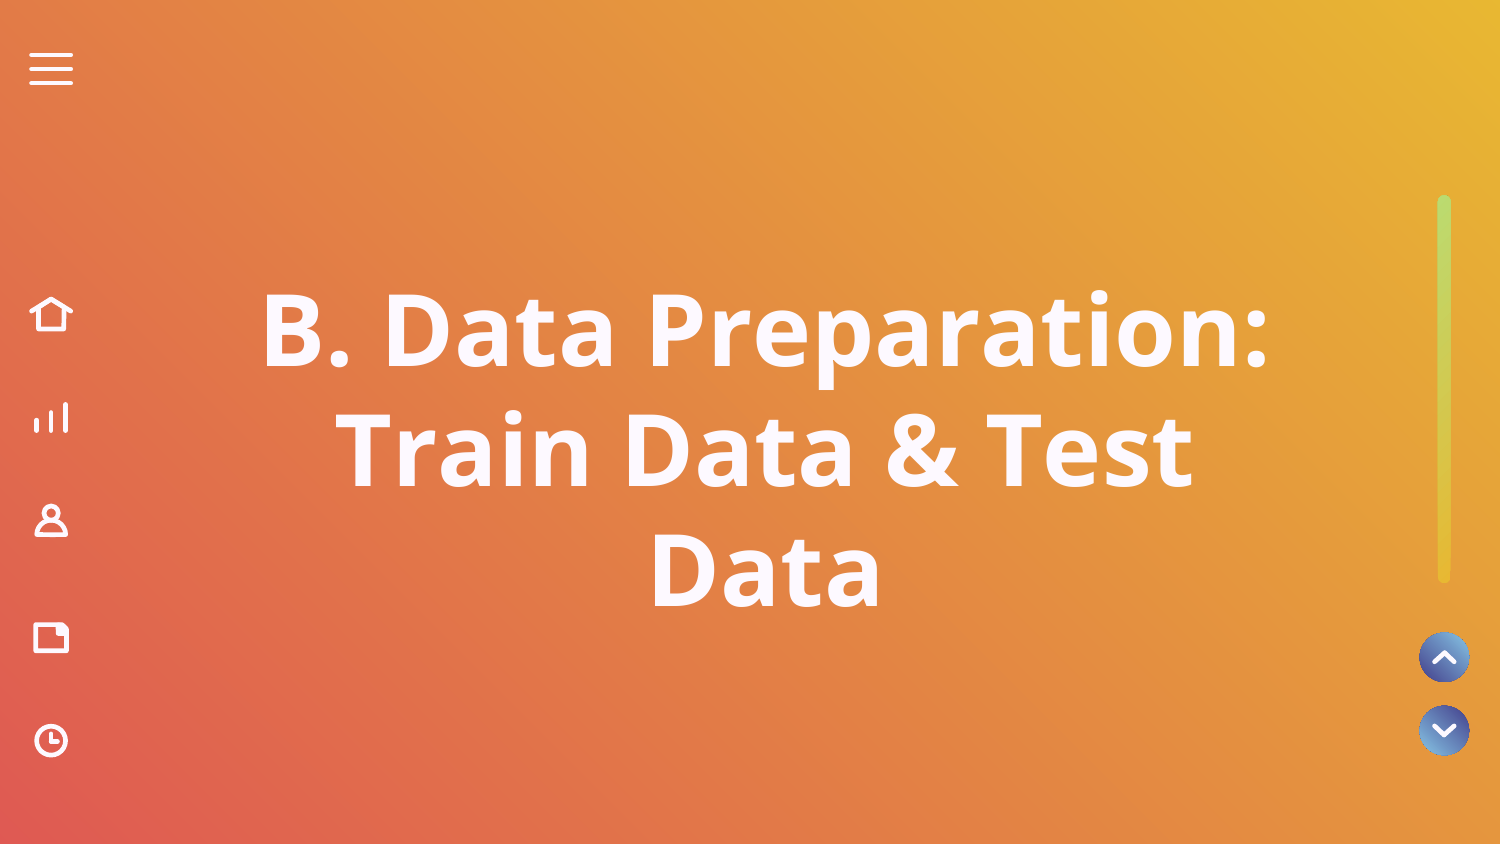

# B. Data Preparation: Train Data & Test Data